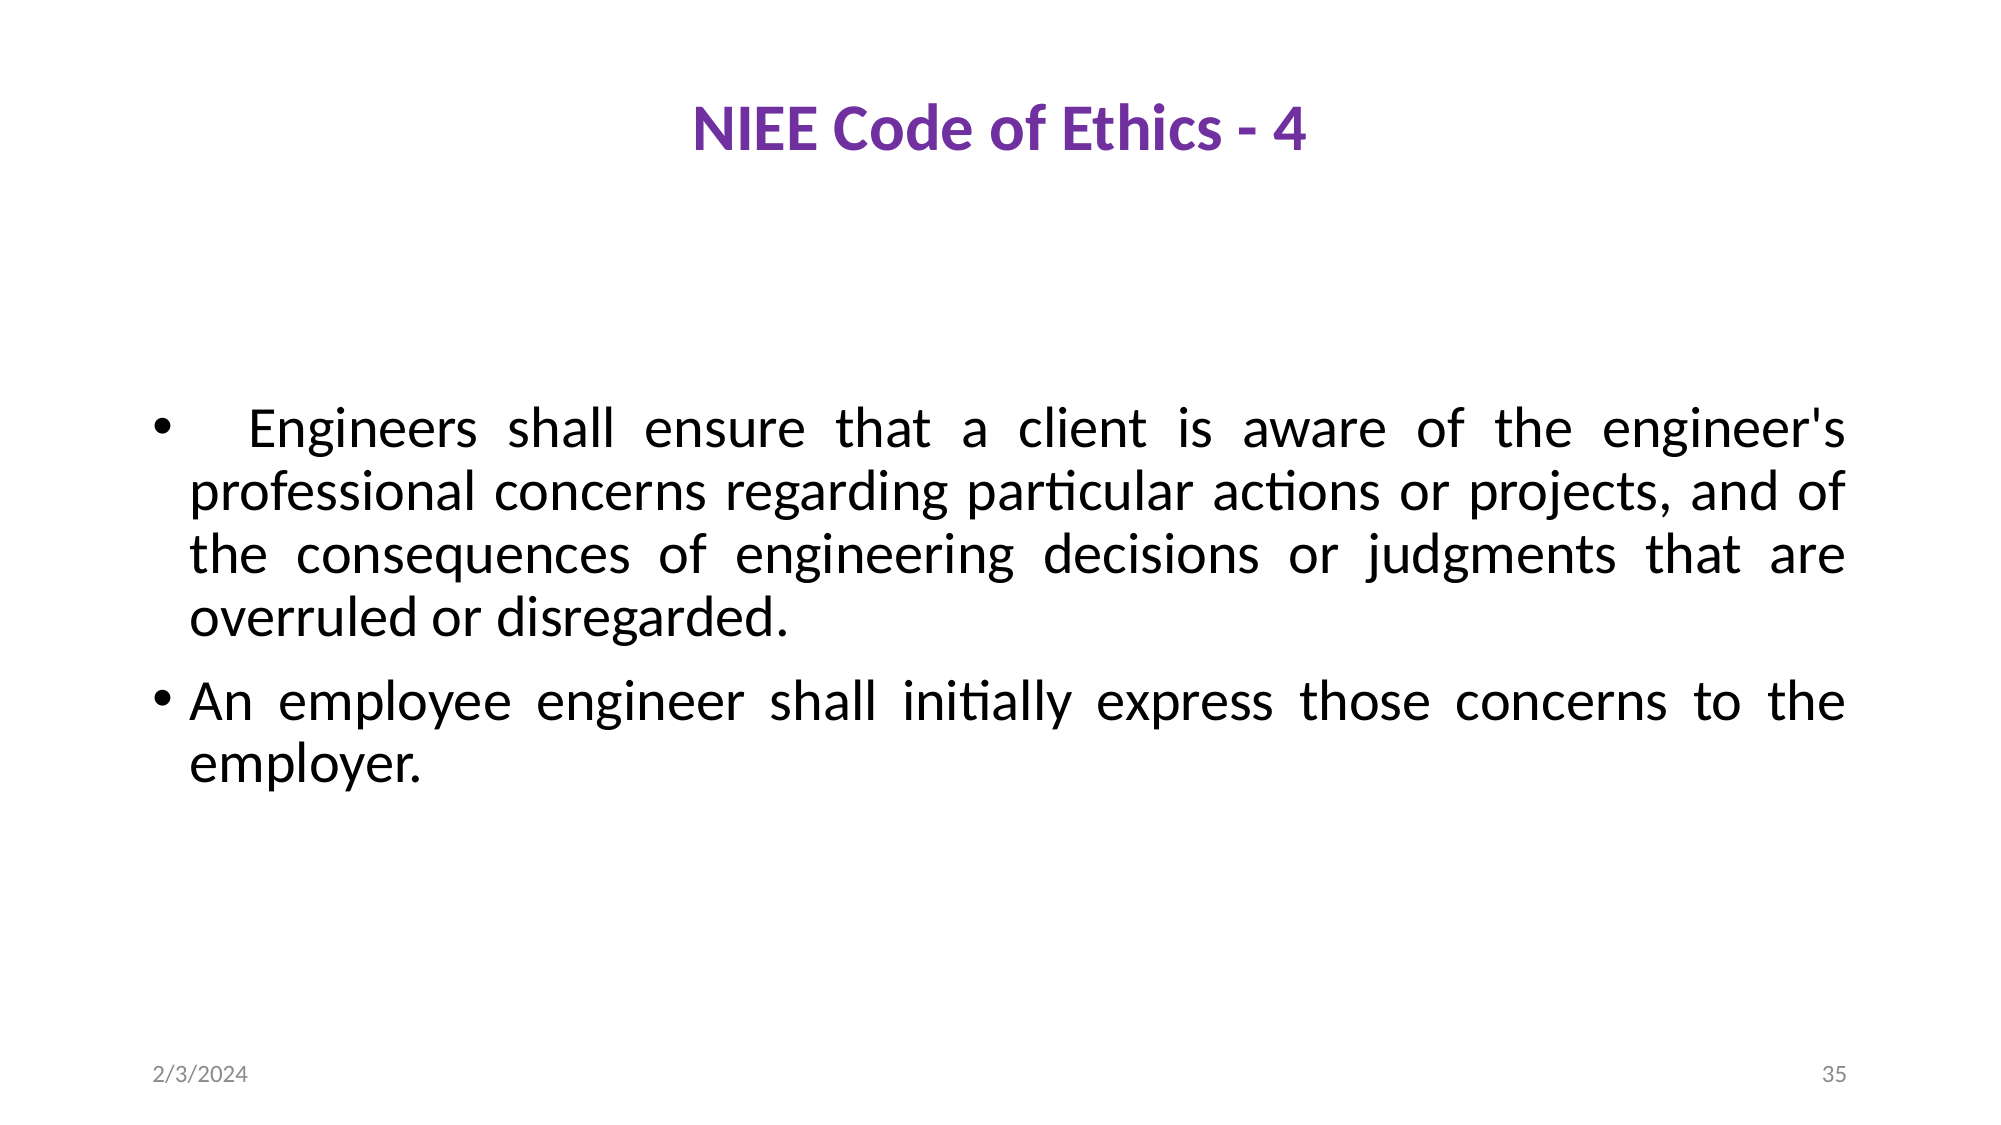

# NIEE Code of Ethics - 4

  Engineers shall ensure that a client is aware of the engineer's professional concerns regarding particular actions or projects, and of the consequences of engineering decisions or judgments that are overruled or disregarded.
An employee engineer shall initially express those concerns to the employer.

2/3/2024
35